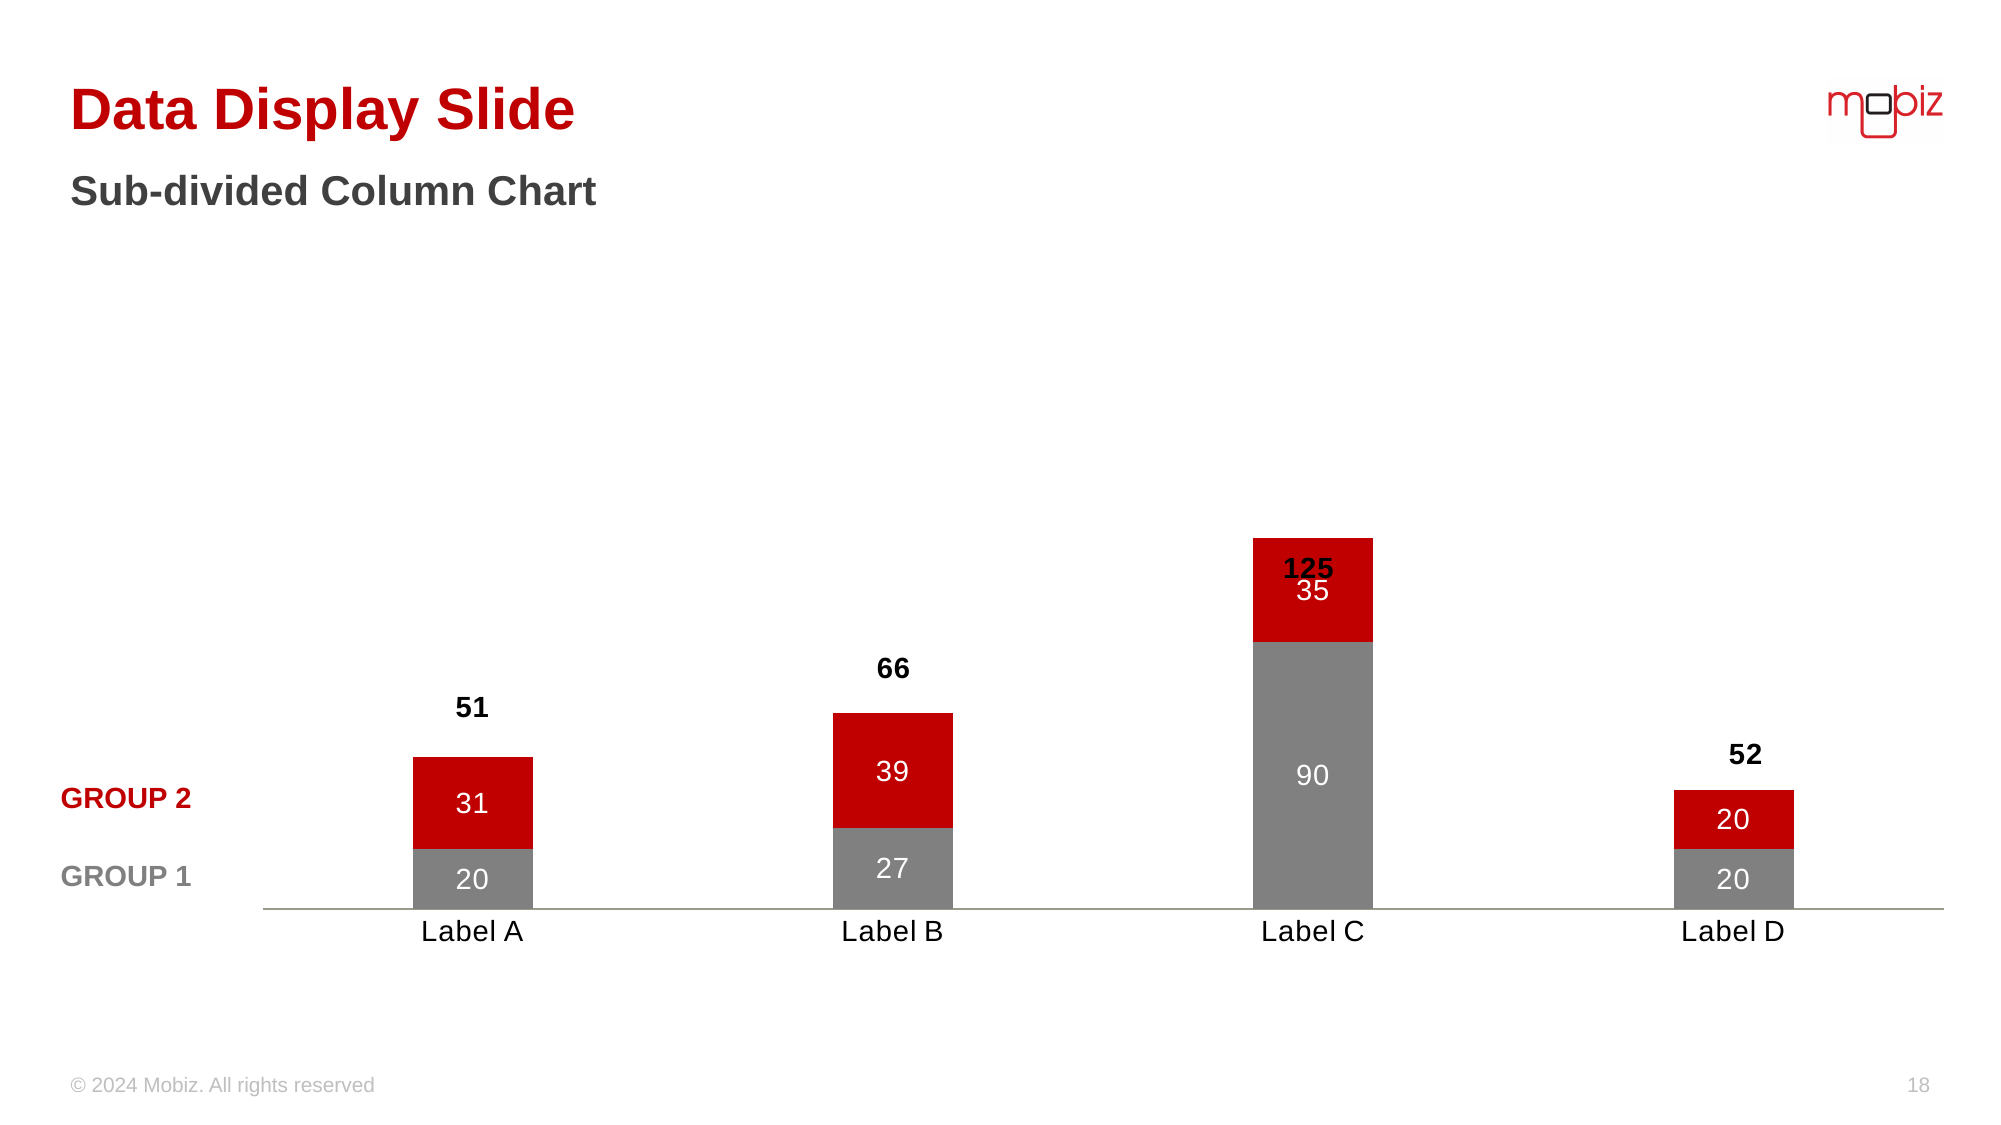

# Data Display Slide
Sub-divided Column Chart

### Chart

| Category | Group 1 | Group 2 |  |
|---|---|---|---|
| Label A | 20.0 | 31.0 | 51.0 |
| Label B | 27.0 | 39.0 | 66.0 |
| Label C | 90.0 | 35.0 | 125.0 |
| Label D | 20.0 | 20.0 | 52.0 |
Group 2
Group 1
© 2024 Mobiz. All rights reserved
18